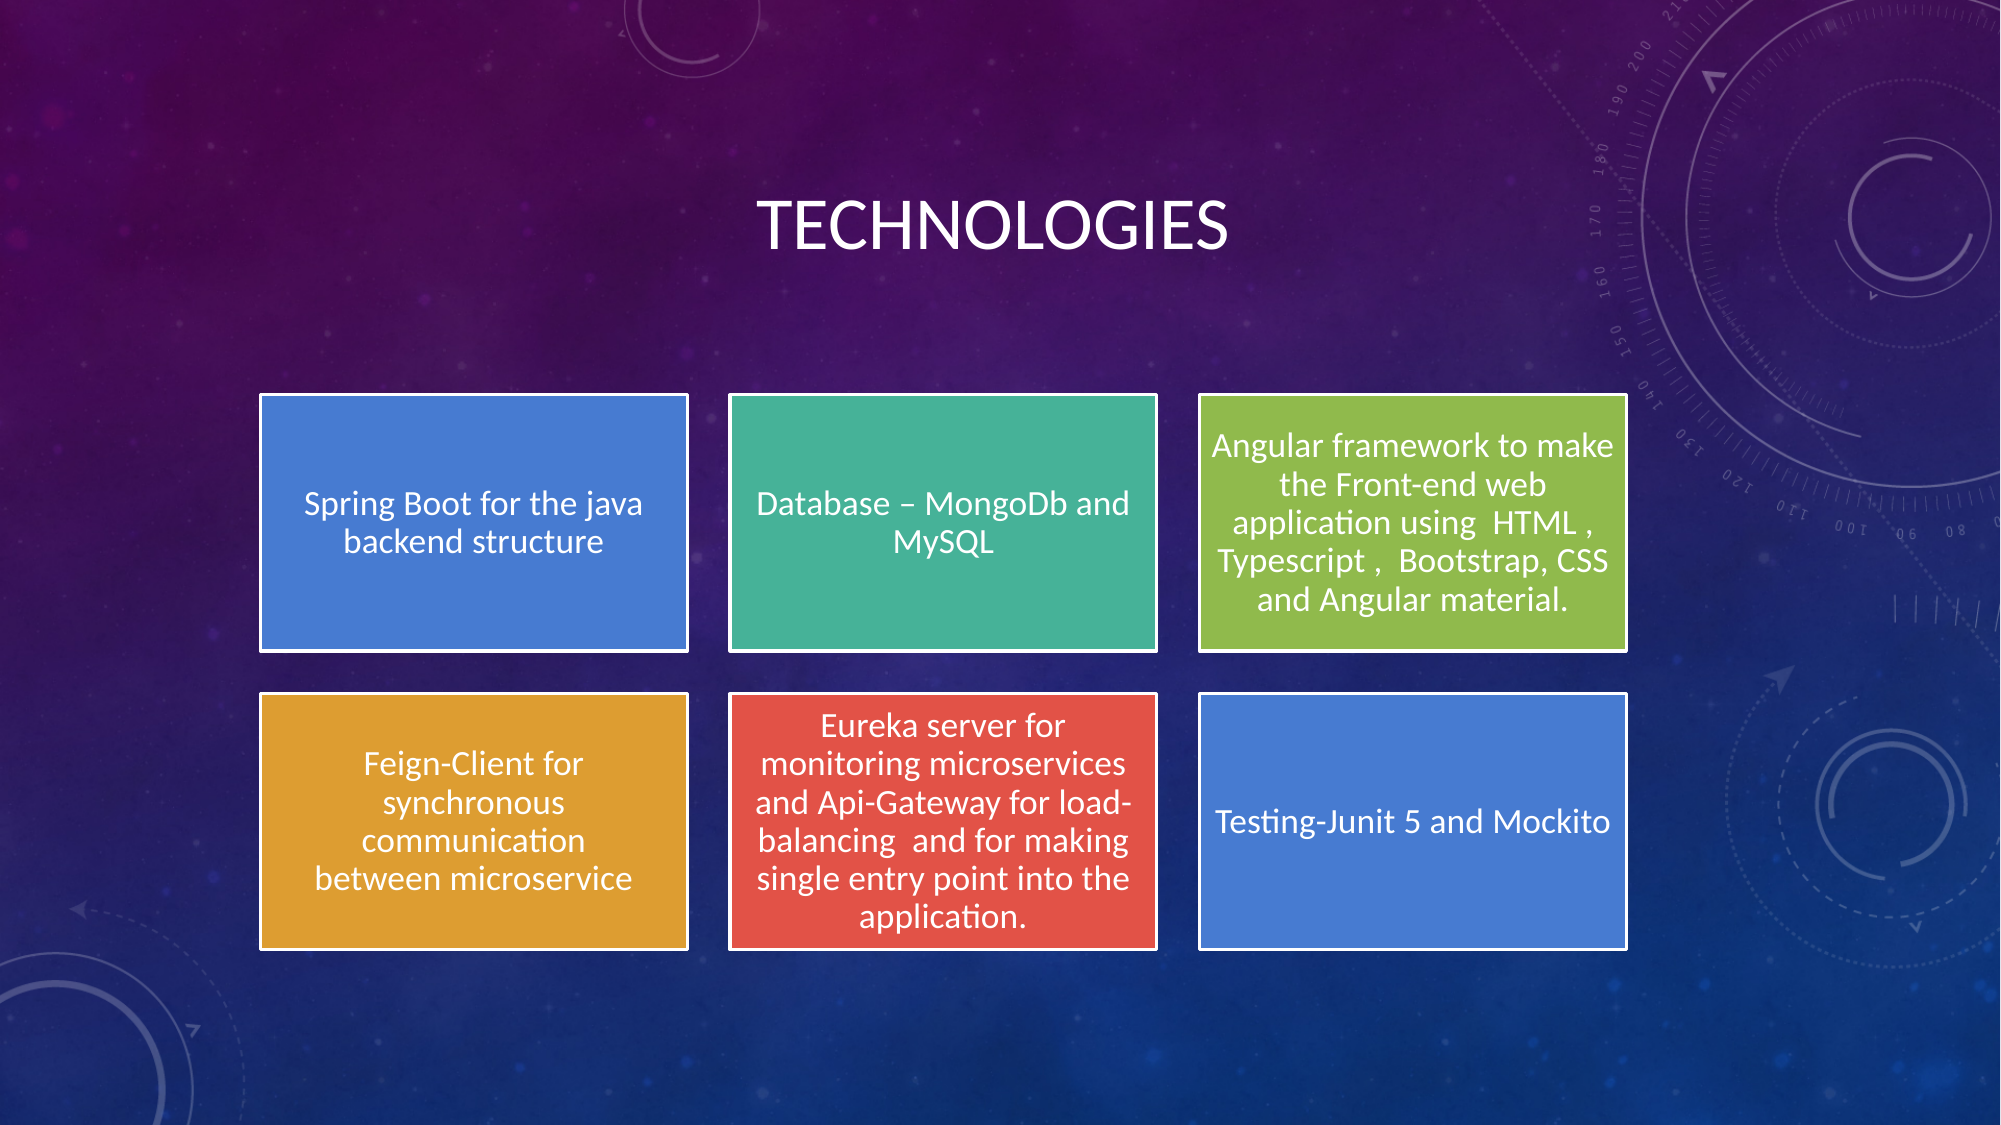

# TECHNOLOGIES
Spring Boot for the java backend structure
Database – MongoDb and MySQL
Angular framework to make the Front-end web application using  HTML , Typescript ,  Bootstrap, CSS and Angular material.
Feign-Client for synchronous communication between microservice
Eureka server for monitoring microservices and Api-Gateway for load-balancing  and for making single entry point into the application.
Testing-Junit 5 and Mockito